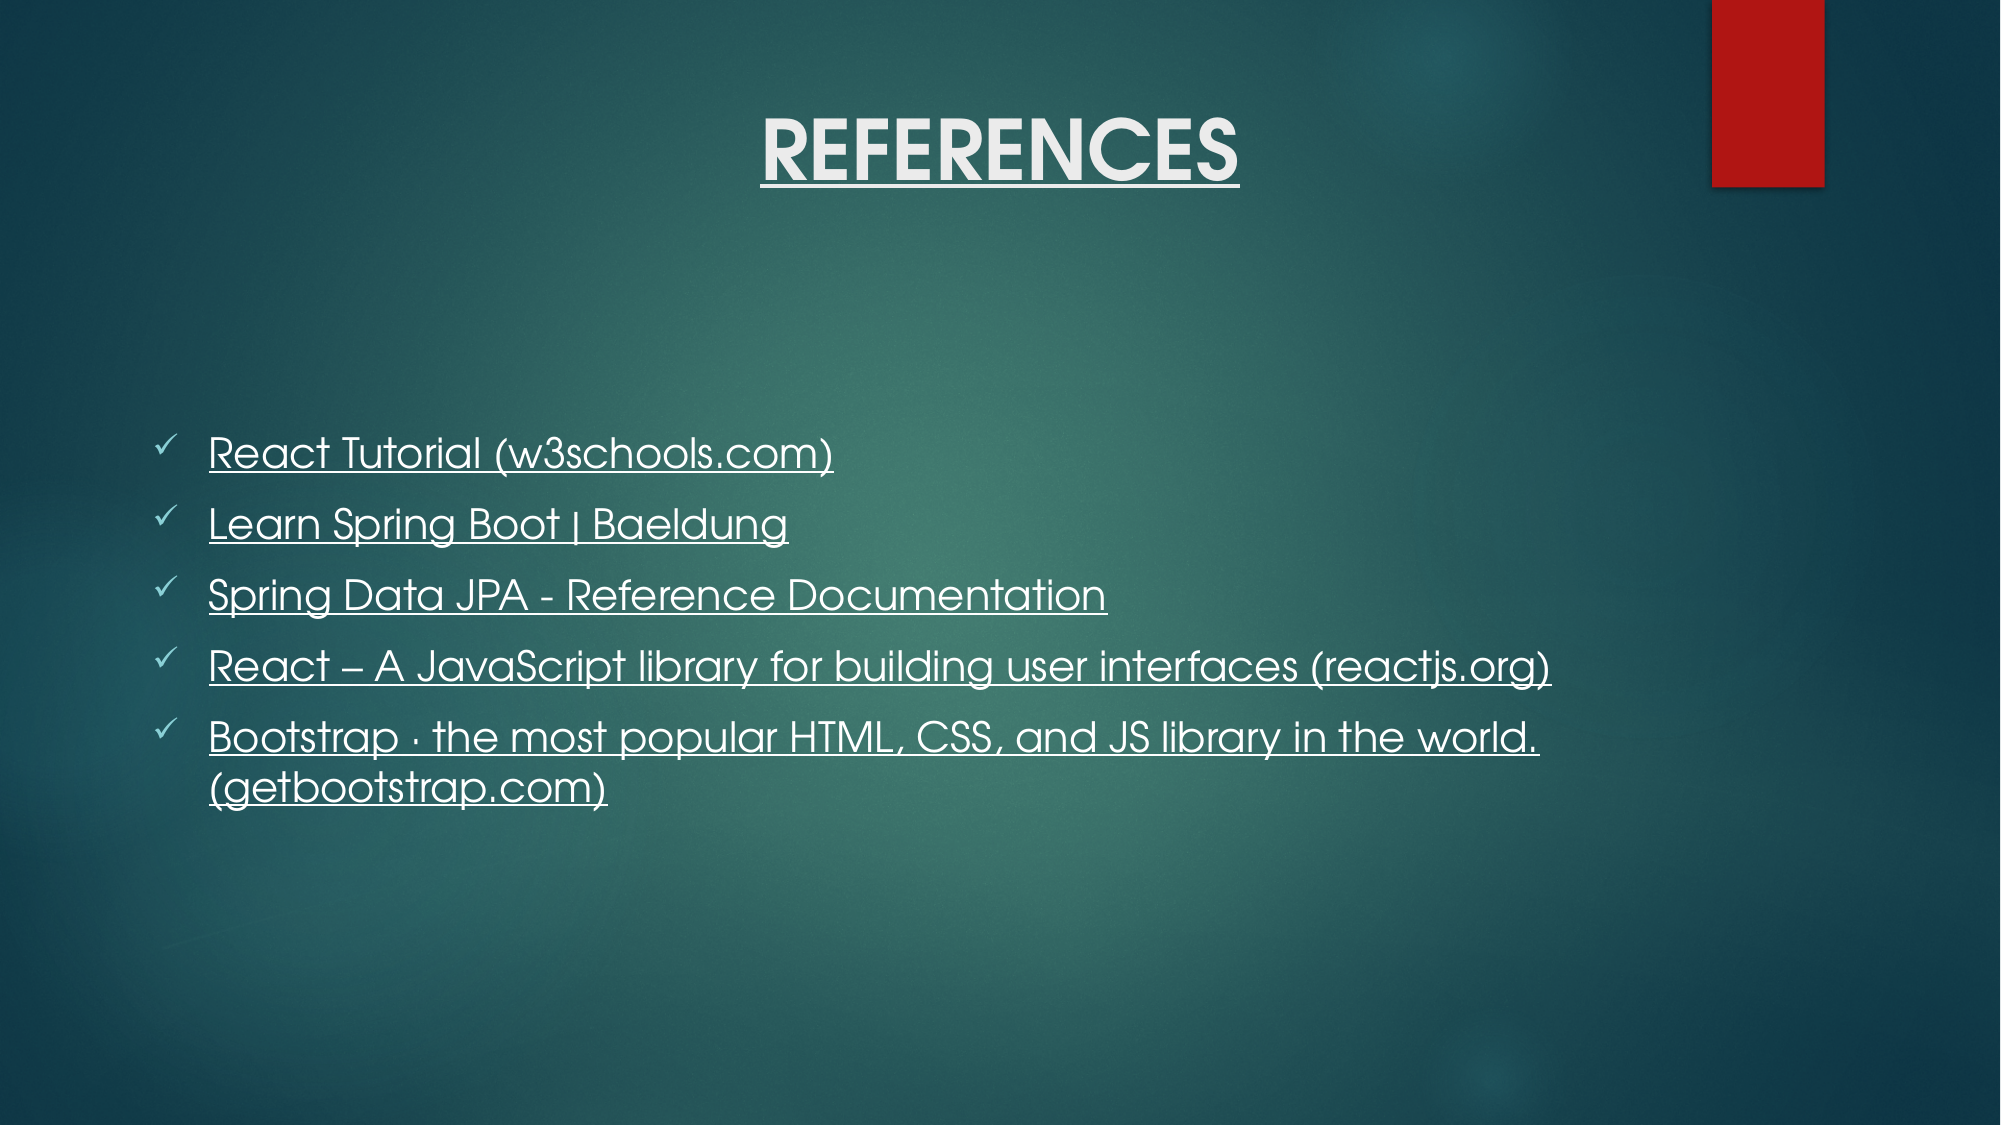

# REFERENCES
React Tutorial (w3schools.com)
Learn Spring Boot | Baeldung
Spring Data JPA - Reference Documentation
React – A JavaScript library for building user interfaces (reactjs.org)
Bootstrap · the most popular HTML, CSS, and JS library in the world. (getbootstrap.com)